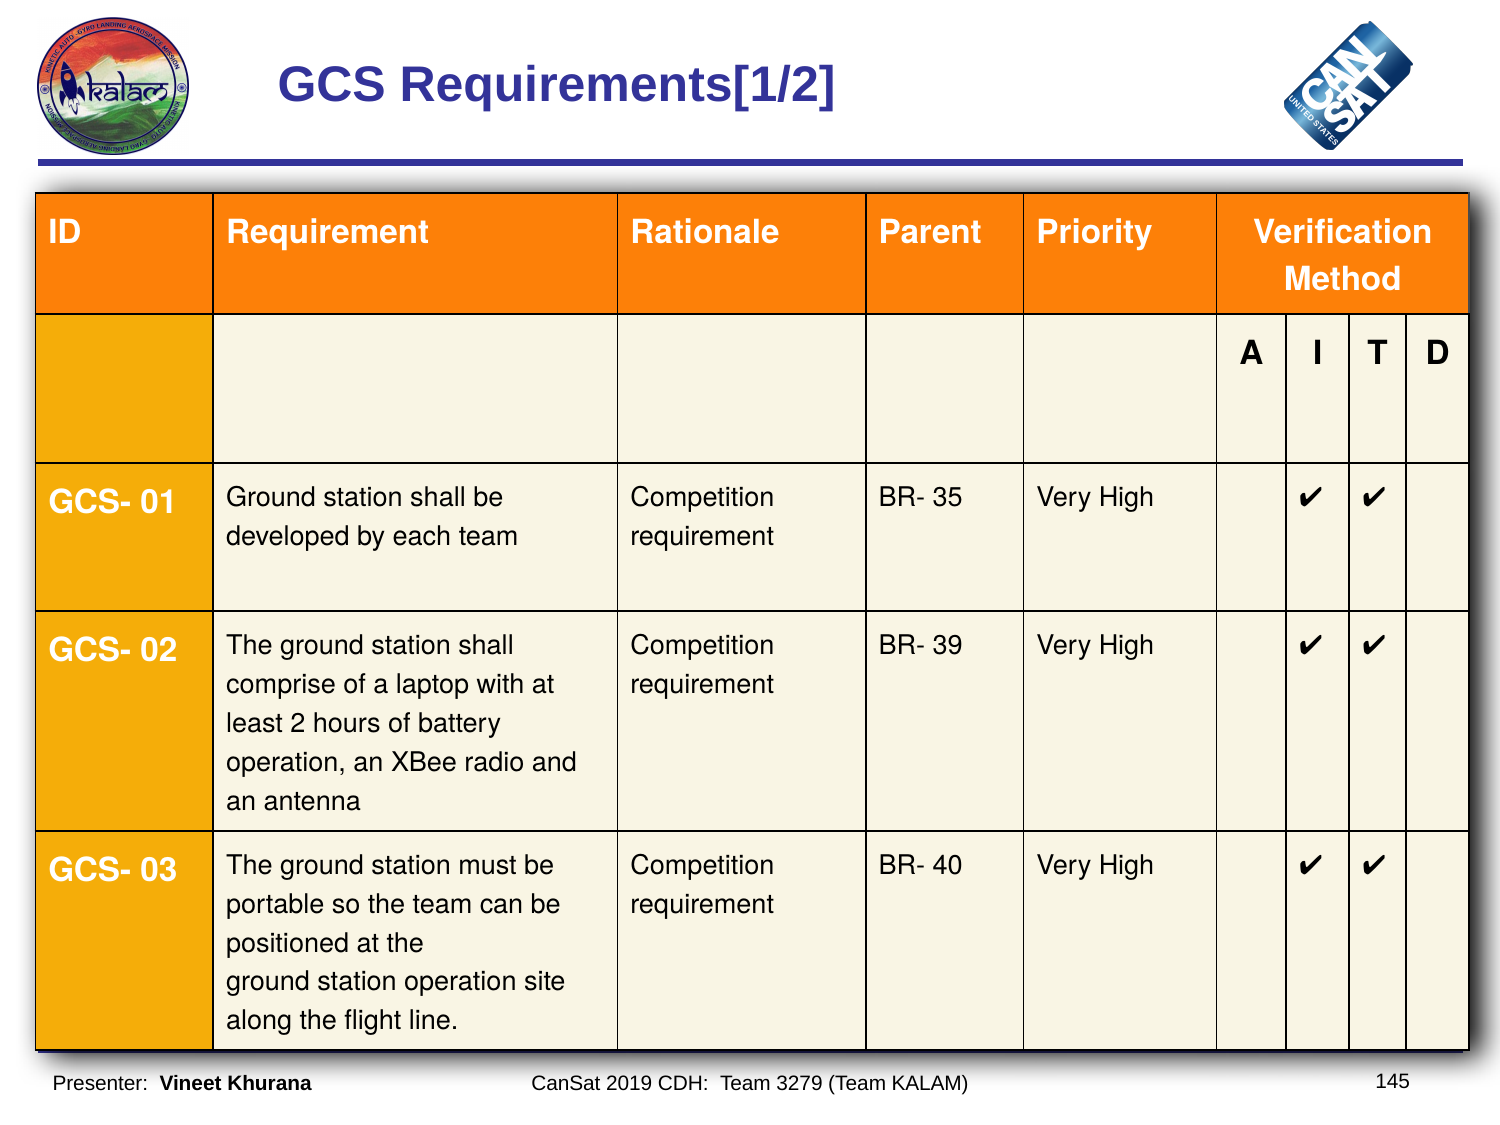

# GCS Requirements[1/2]
| ID | Requirement | Rationale | Parent | Priority | Verification Method |  |  |  |
| --- | --- | --- | --- | --- | --- | --- | --- | --- |
|  |  |  |  |  | A | I | T | D |
| GCS- 01 | Ground station shall be developed by each team | Competition requirement | BR- 35 | Very High |  | ✔️ | ✔️ |  |
| GCS- 02 | The ground station shall comprise of a laptop with at least 2 hours of battery operation, an XBee radio and an antenna | Competition requirement | BR- 39 | Very High |  | ✔️ | ✔️ |  |
| GCS- 03 | The ground station must be portable so the team can be positioned at the ground station operation site along the flight line. | Competition requirement | BR- 40 | Very High |  | ✔️ | ✔️ |  |
145
Presenter:  Vineet Khurana
CanSat 2019 CDH:  Team 3279 (Team KALAM)